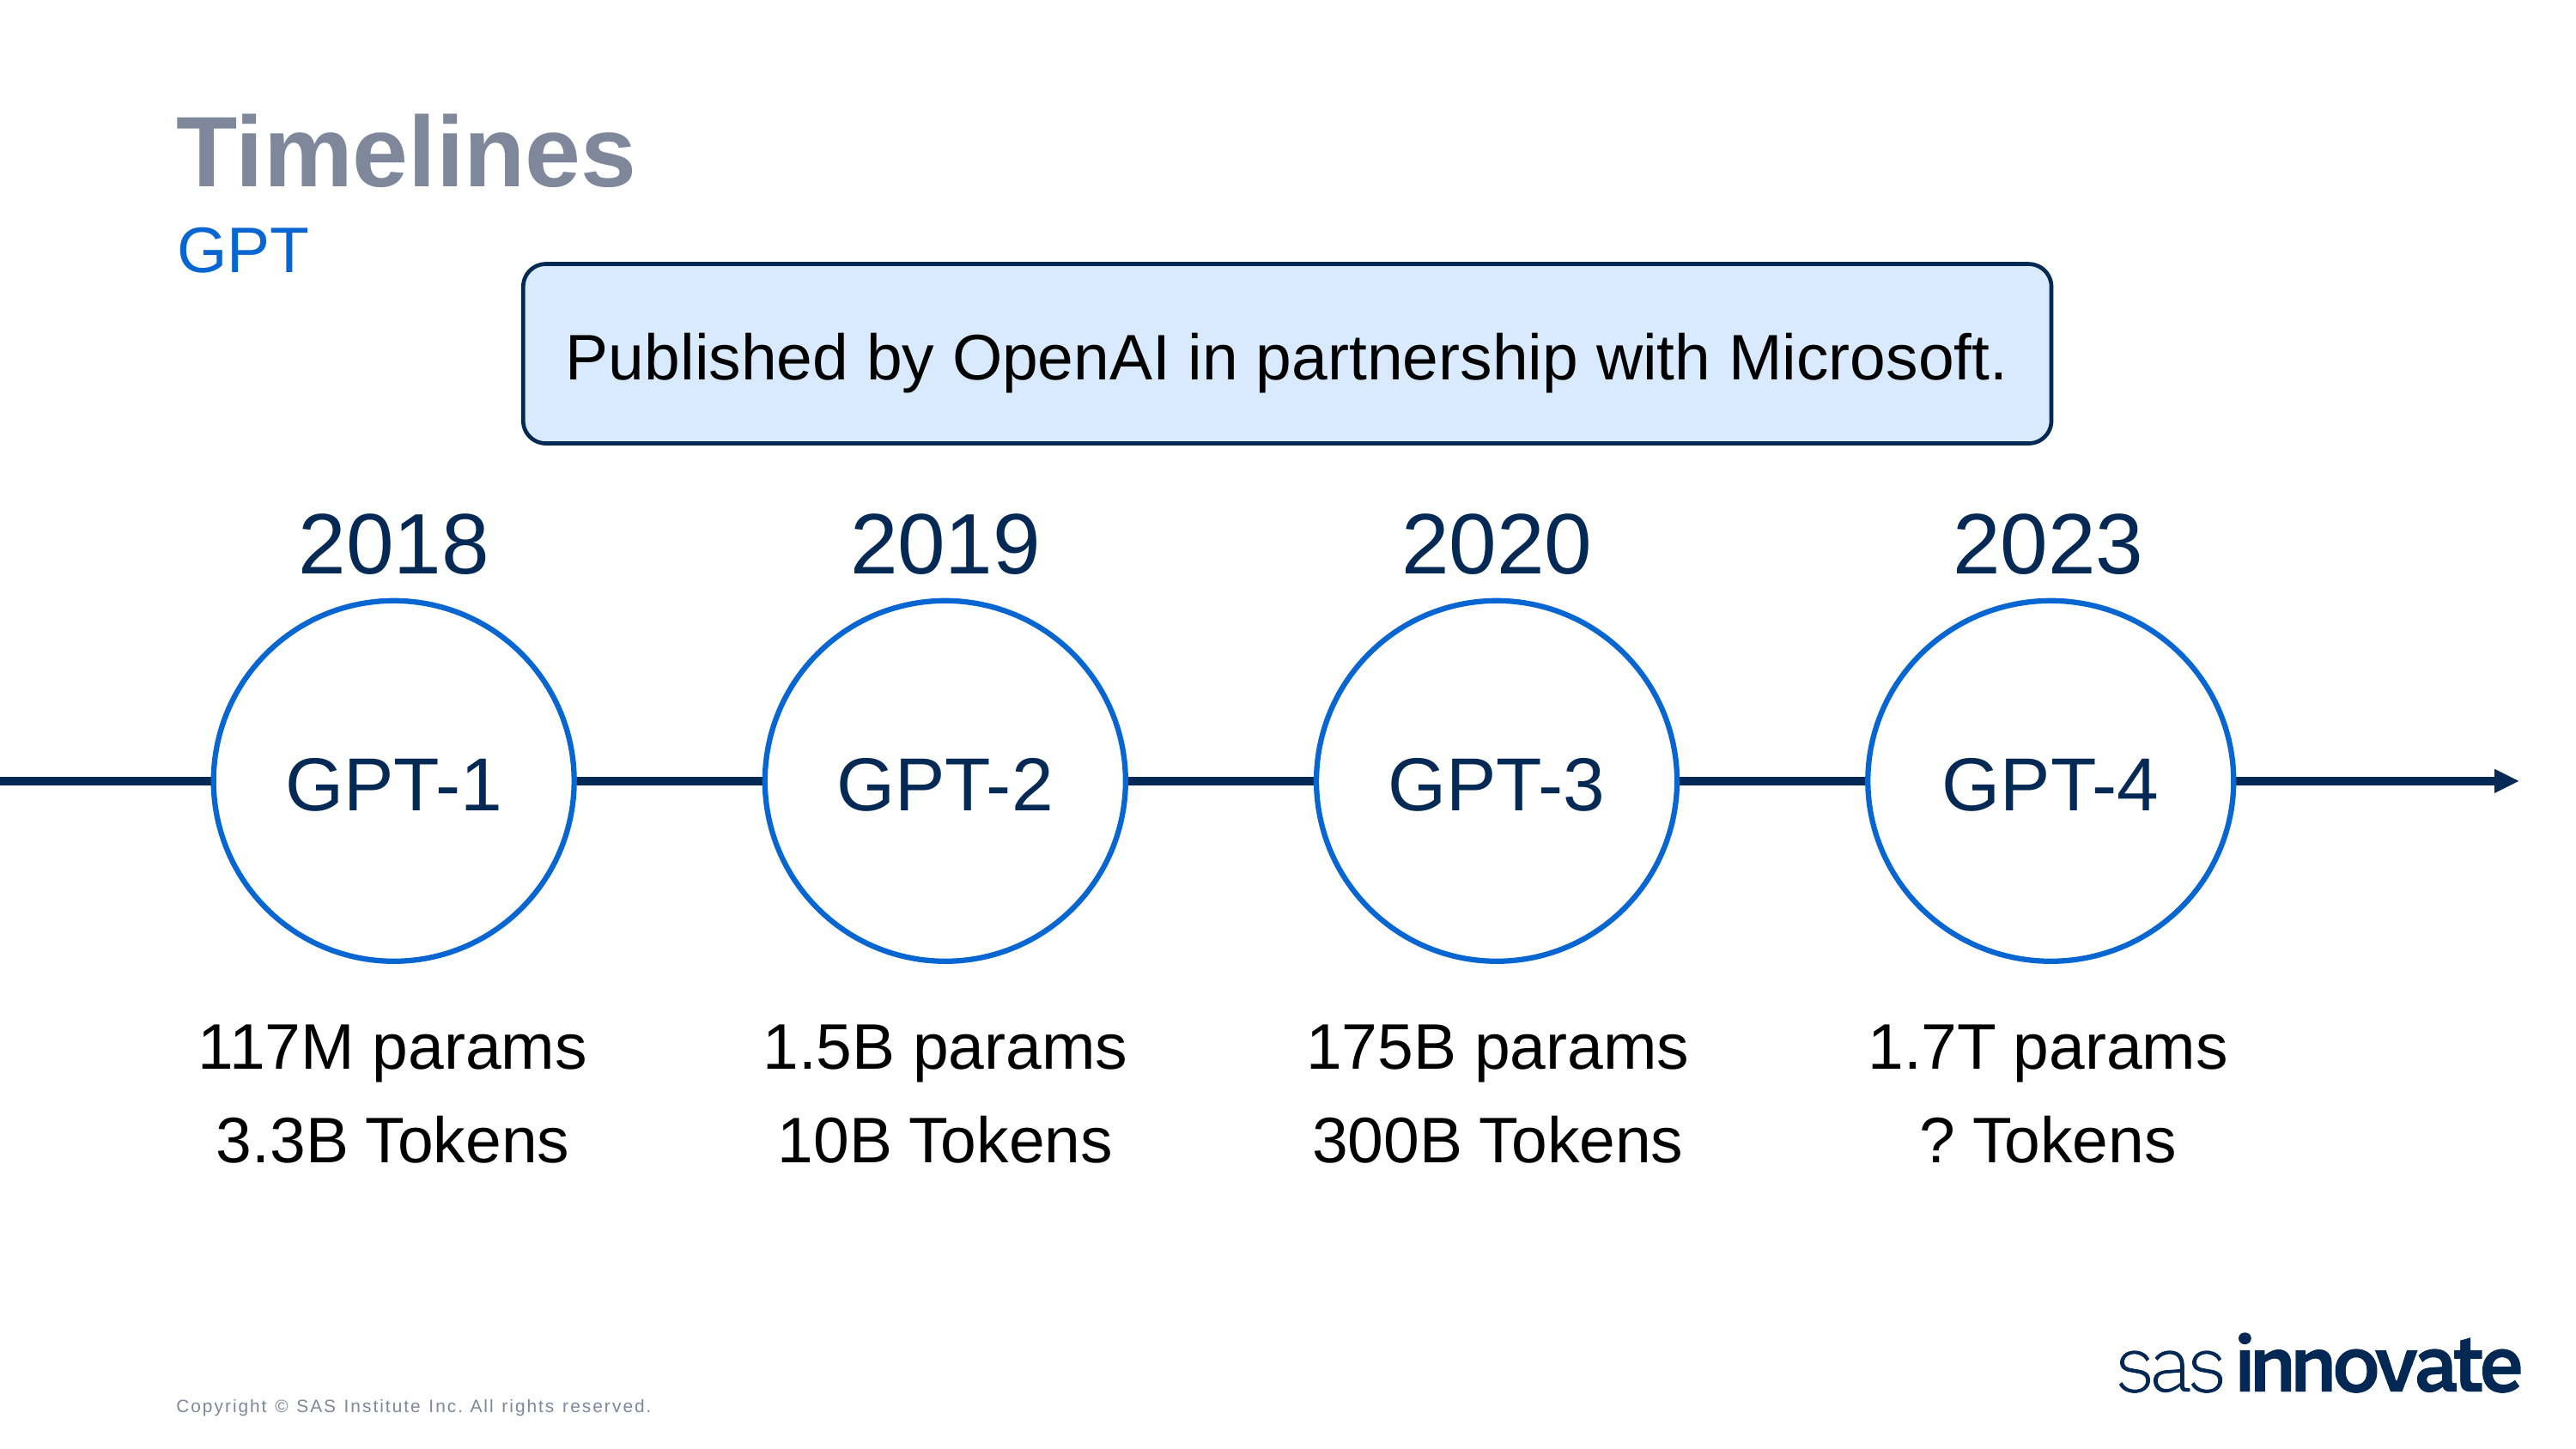

# Timelines
GPT
Published by OpenAI in partnership with Microsoft.
2018
GPT-1
2019
GPT-2
2020
GPT-3
2023
GPT-4
117M params
3.3B Tokens

1.5B params
10B Tokens

175B params
300B Tokens

1.7T params
? Tokens